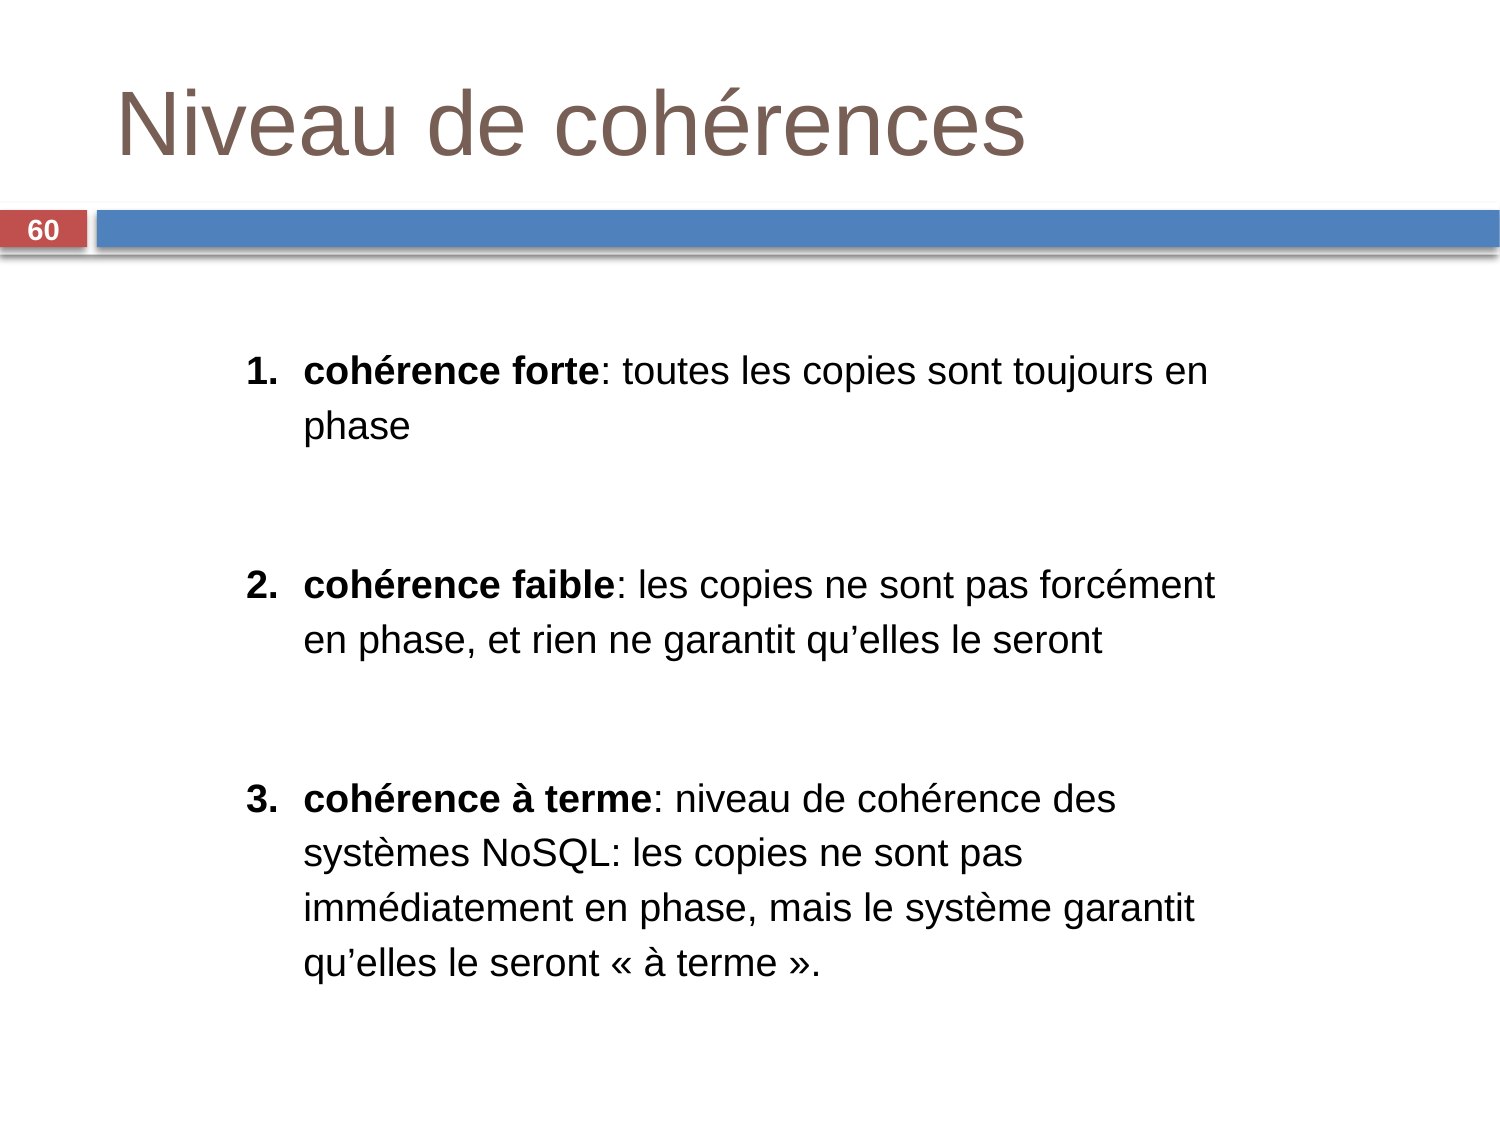

Niveau de cohérences
60
cohérence forte: toutes les copies sont toujours en phase

cohérence faible: les copies ne sont pas forcément en phase, et rien ne garantit qu’elles le seront

cohérence à terme: niveau de cohérence des systèmes NoSQL: les copies ne sont pas immédiatement en phase, mais le système garantit qu’elles le seront « à terme ».